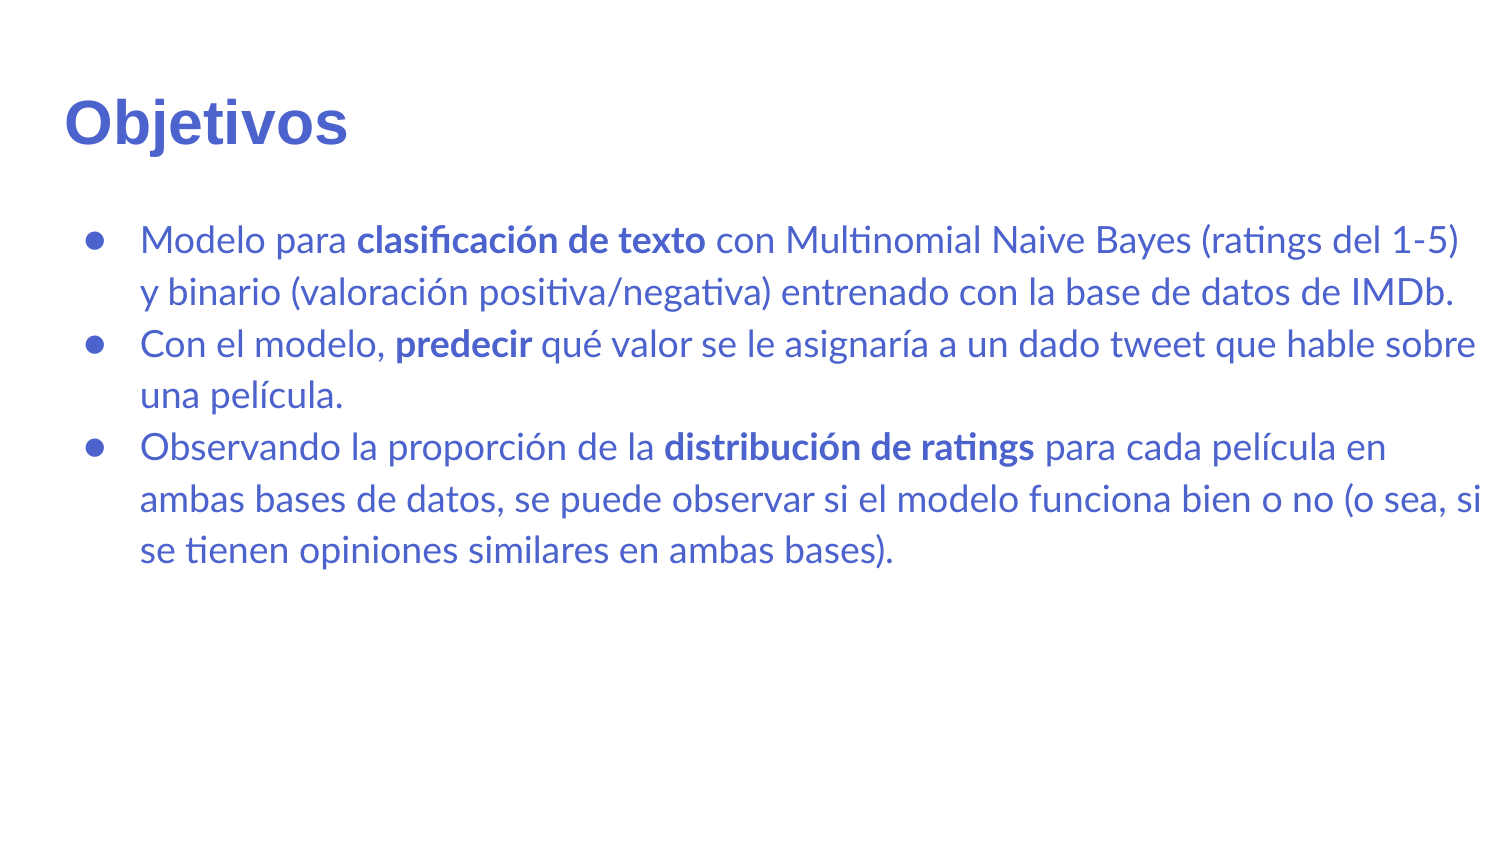

# Objetivos
Modelo para clasificación de texto con Multinomial Naive Bayes (ratings del 1-5) y binario (valoración positiva/negativa) entrenado con la base de datos de IMDb.
Con el modelo, predecir qué valor se le asignaría a un dado tweet que hable sobre una película.
Observando la proporción de la distribución de ratings para cada película en ambas bases de datos, se puede observar si el modelo funciona bien o no (o sea, si se tienen opiniones similares en ambas bases).